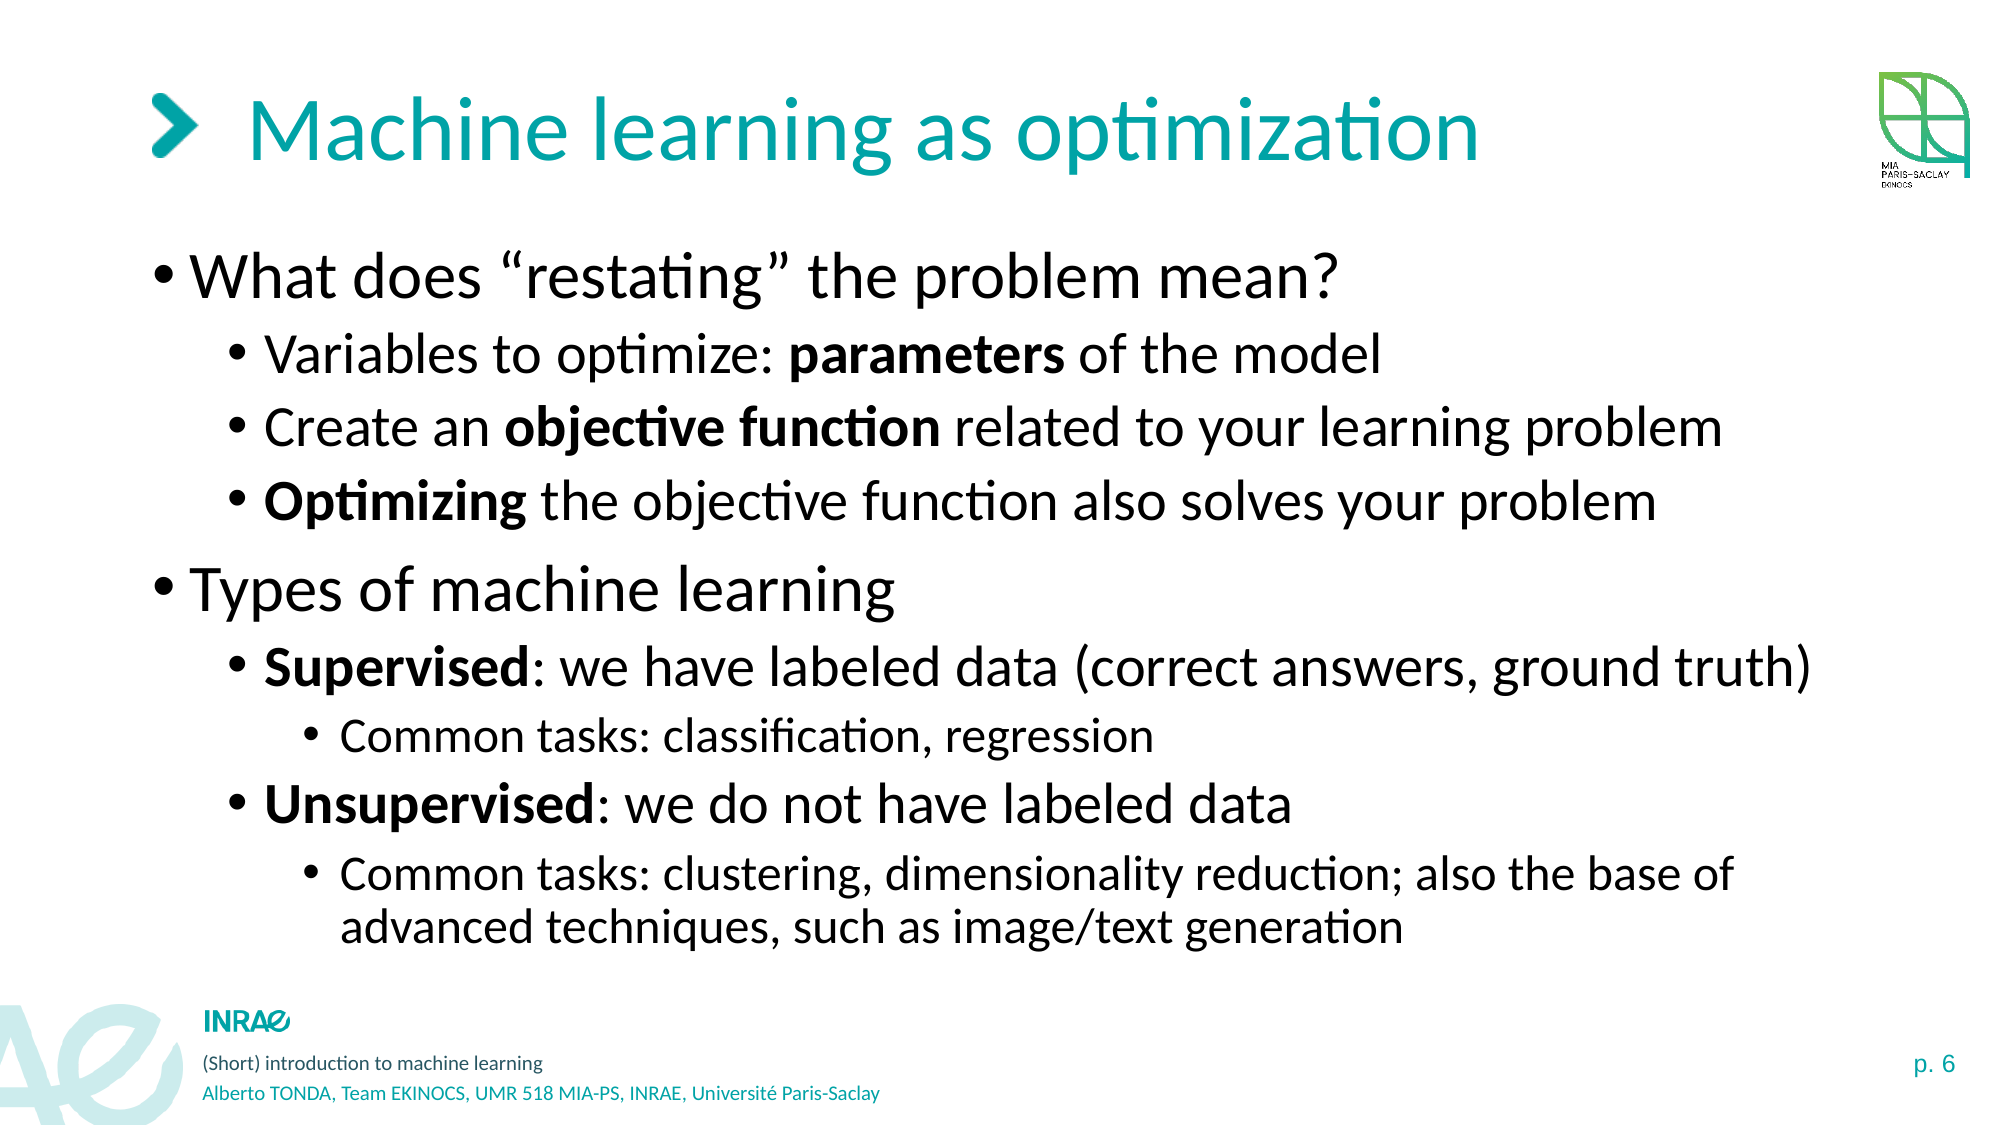

# Machine learning as optimization
What does “restating” the problem mean?
Variables to optimize: parameters of the model
Create an objective function related to your learning problem
Optimizing the objective function also solves your problem
Types of machine learning
Supervised: we have labeled data (correct answers, ground truth)
Common tasks: classification, regression
Unsupervised: we do not have labeled data
Common tasks: clustering, dimensionality reduction; also the base of advanced techniques, such as image/text generation